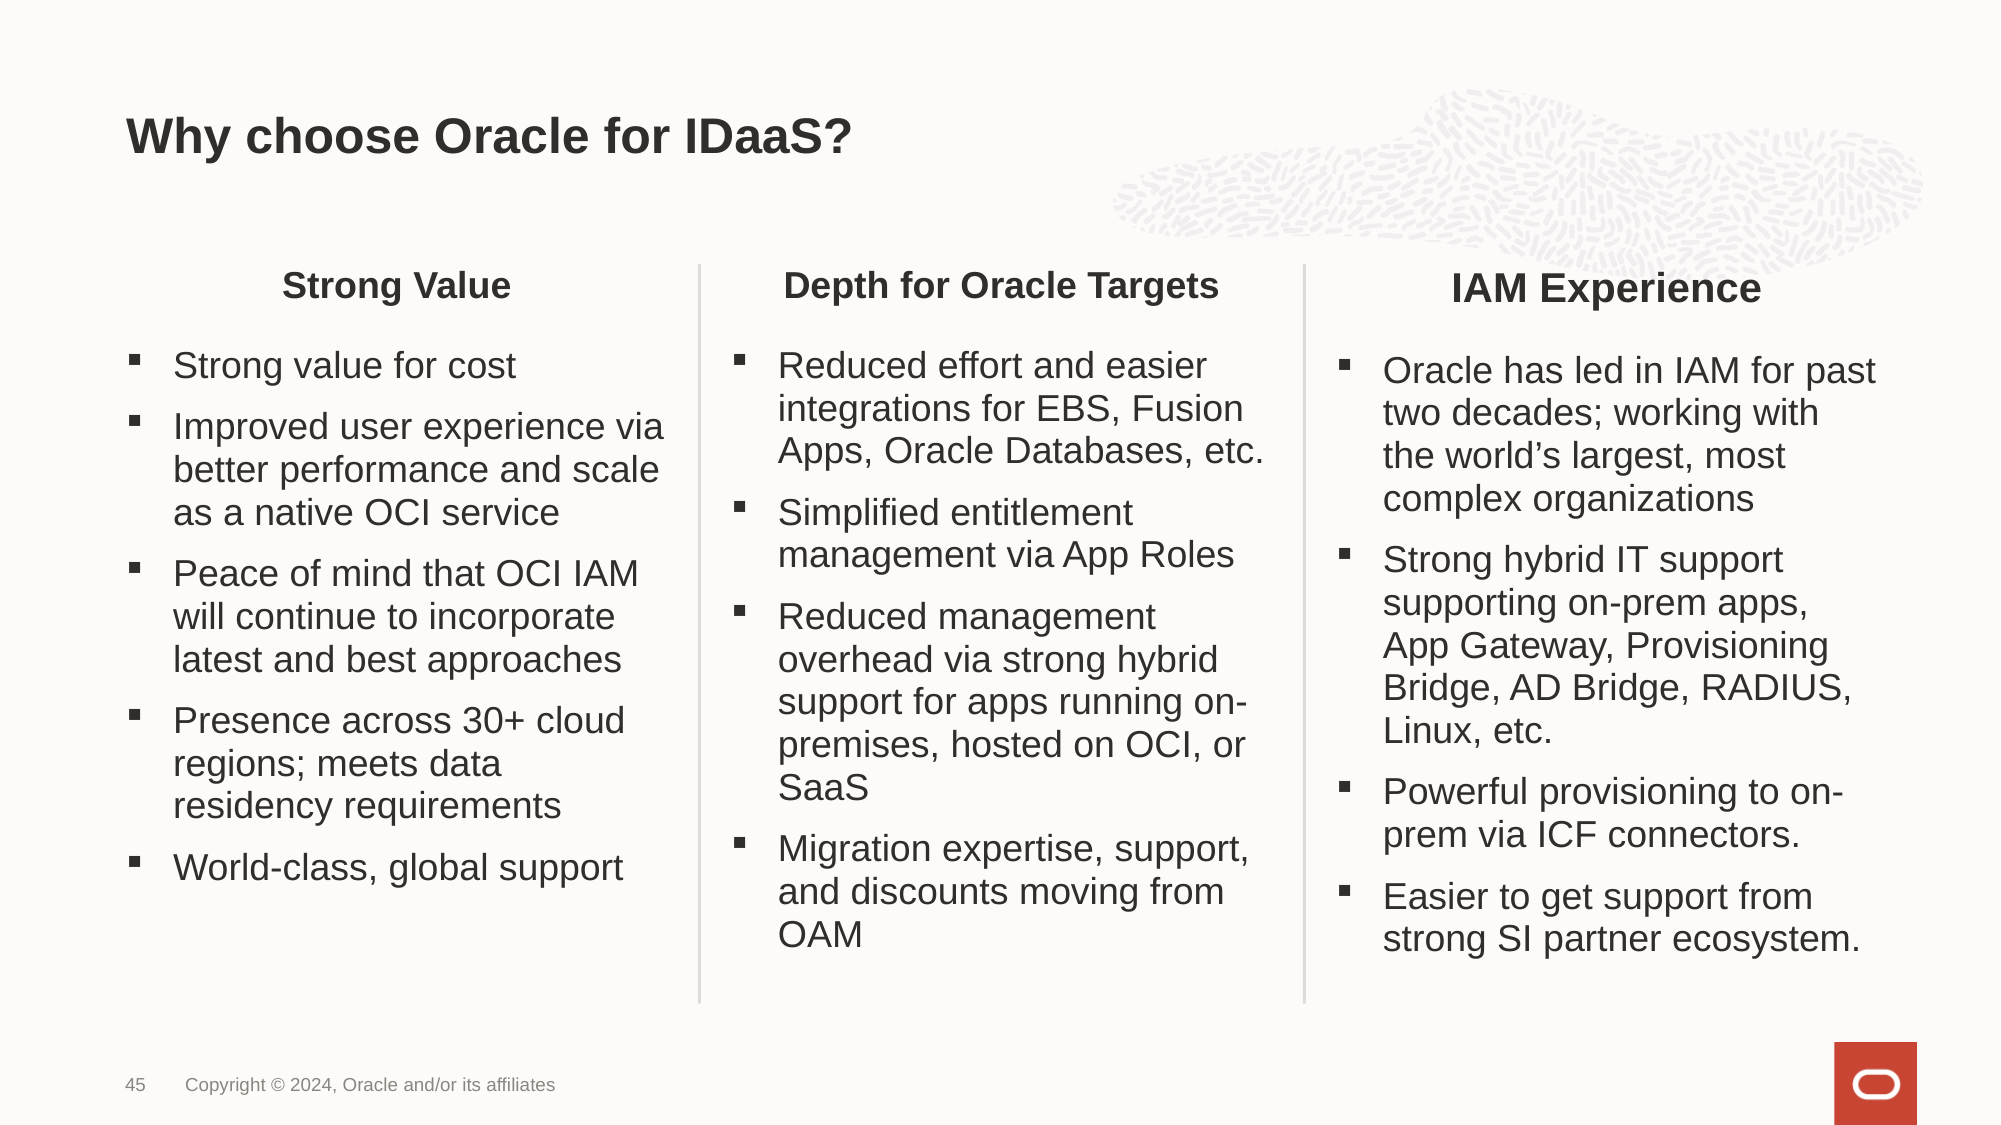

# Why choose Oracle for IDaaS?
Strong Value
Strong value for cost
Improved user experience via better performance and scale as a native OCI service
Peace of mind that OCI IAM will continue to incorporate latest and best approaches
Presence across 30+ cloud regions; meets data residency requirements
World-class, global support
Depth for Oracle Targets
Reduced effort and easier integrations for EBS, Fusion Apps, Oracle Databases, etc.
Simplified entitlement management via App Roles
Reduced management overhead via strong hybrid support for apps running on-premises, hosted on OCI, or SaaS
Migration expertise, support, and discounts moving from OAM
IAM Experience
Oracle has led in IAM for past two decades; working with the world’s largest, most complex organizations
Strong hybrid IT support supporting on-prem apps, App Gateway, Provisioning Bridge, AD Bridge, RADIUS, Linux, etc.
Powerful provisioning to on-prem via ICF connectors.
Easier to get support from strong SI partner ecosystem.
45
Copyright © 2024, Oracle and/or its affiliates